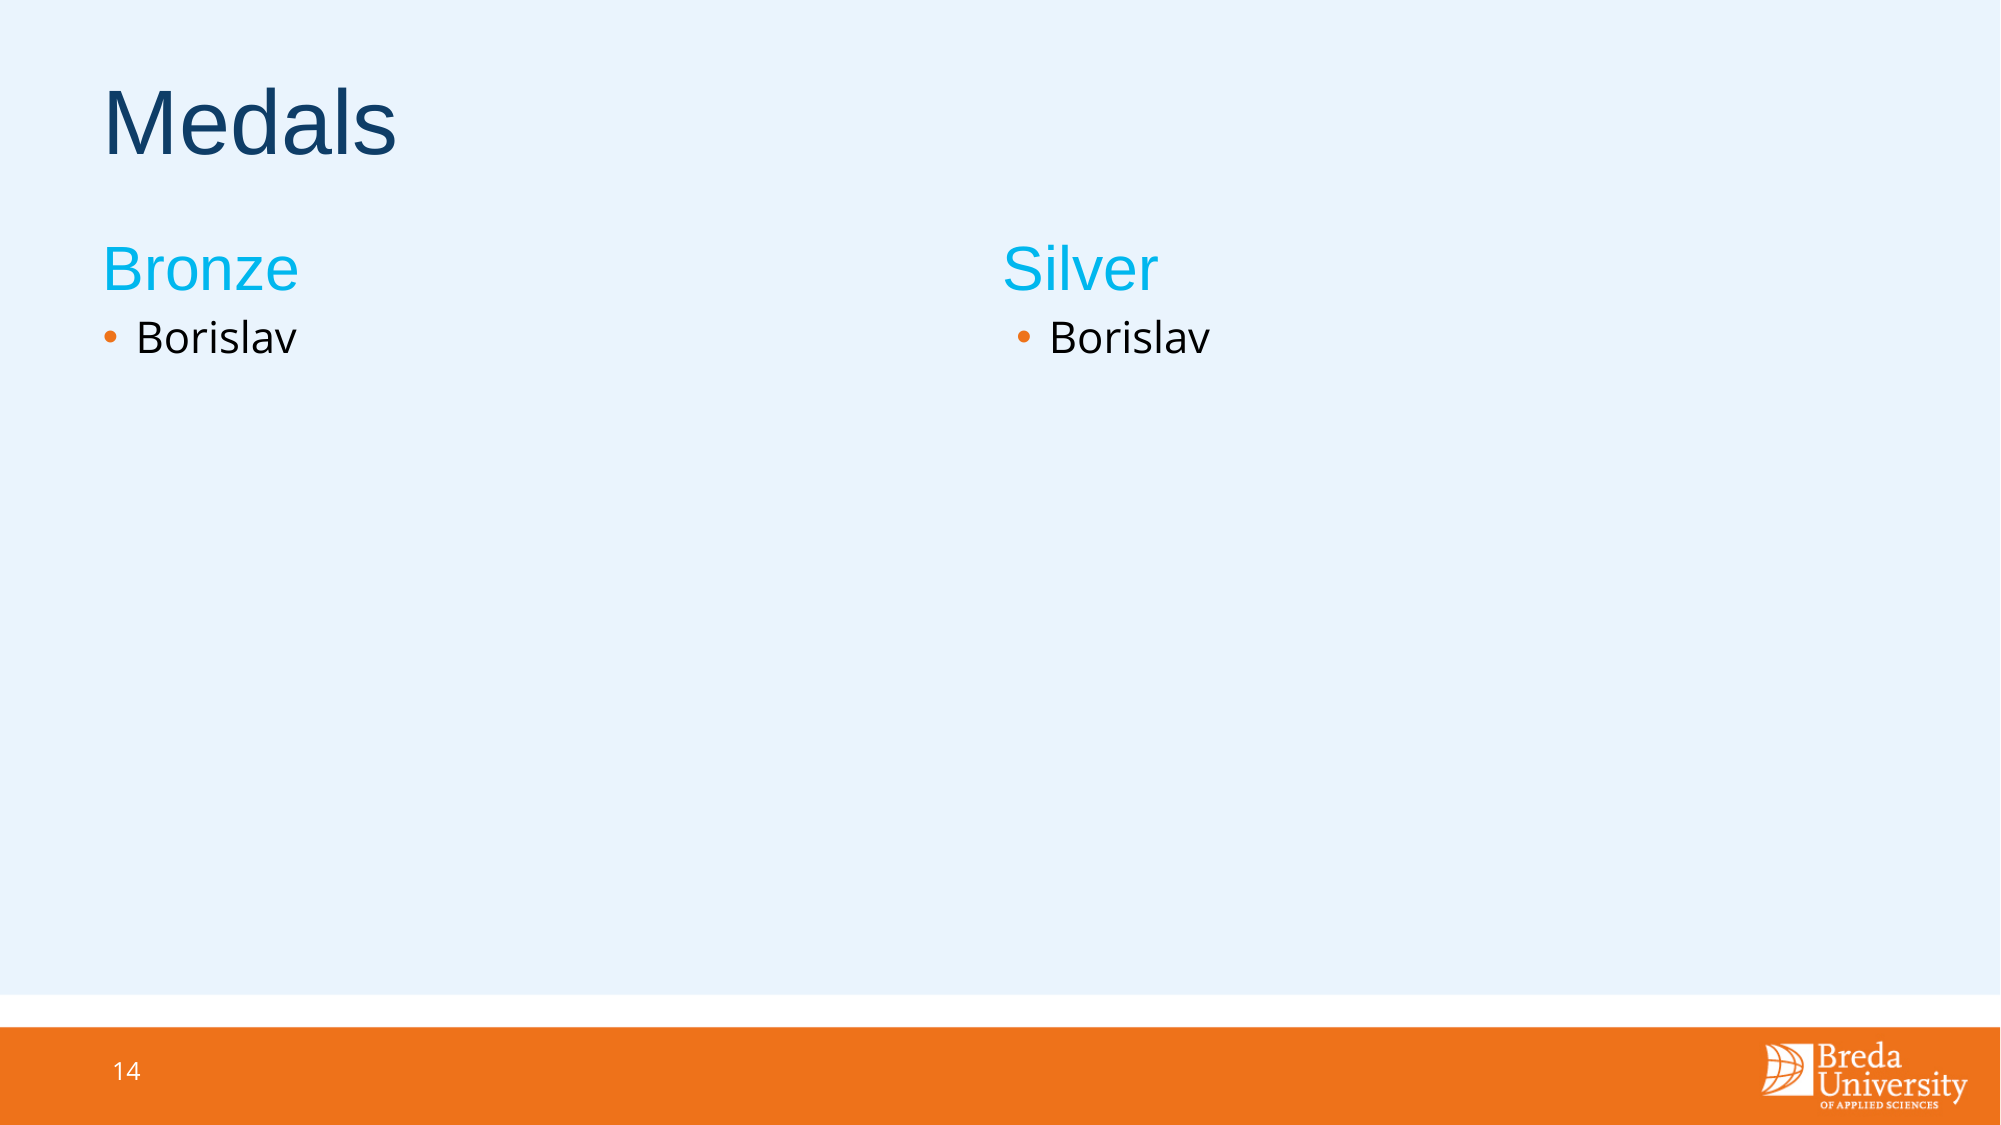

# Medals
Bronze					Silver
Borislav
Borislav
14